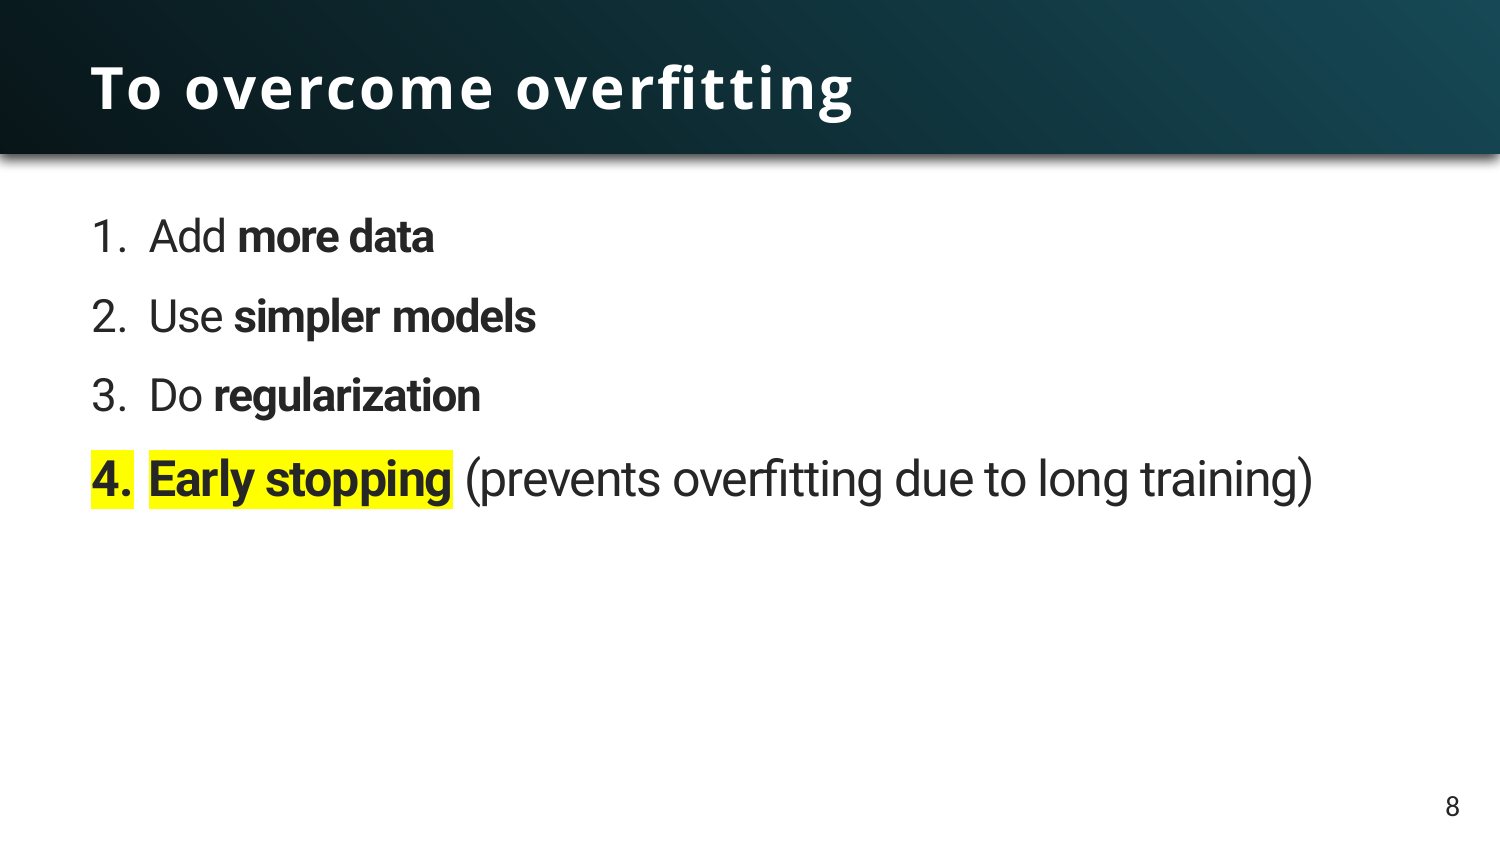

# To overcome overfitting
Add more data
Use simpler models
Do regularization
Early stopping (prevents overfitting due to long training)

8